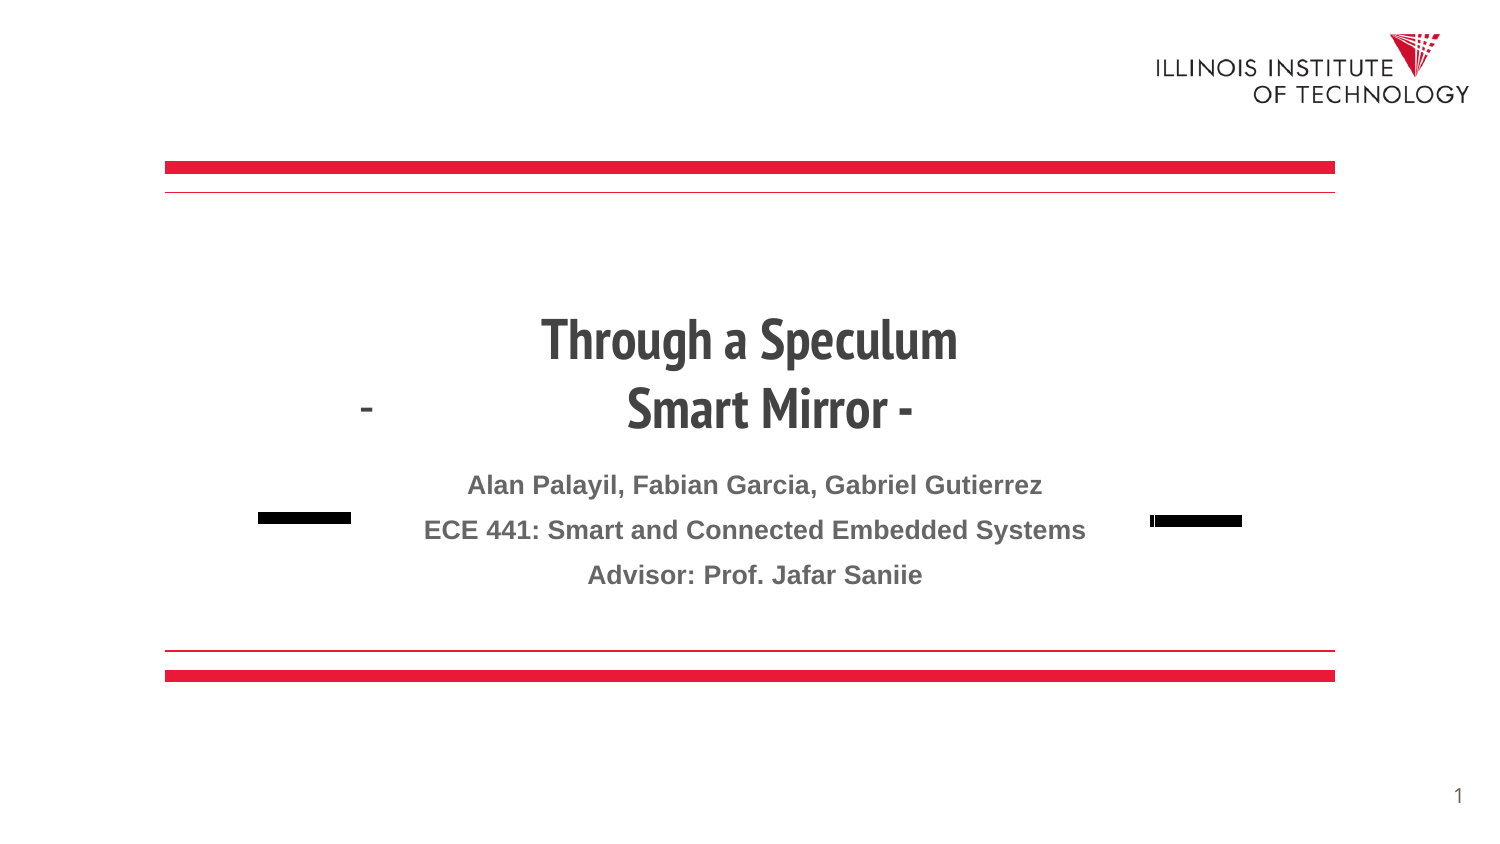

# Through a Speculum
Smart Mirror -
Alan Palayil, Fabian Garcia, Gabriel Gutierrez
ECE 441: Smart and Connected Embedded Systems
Advisor: Prof. Jafar Saniie

1